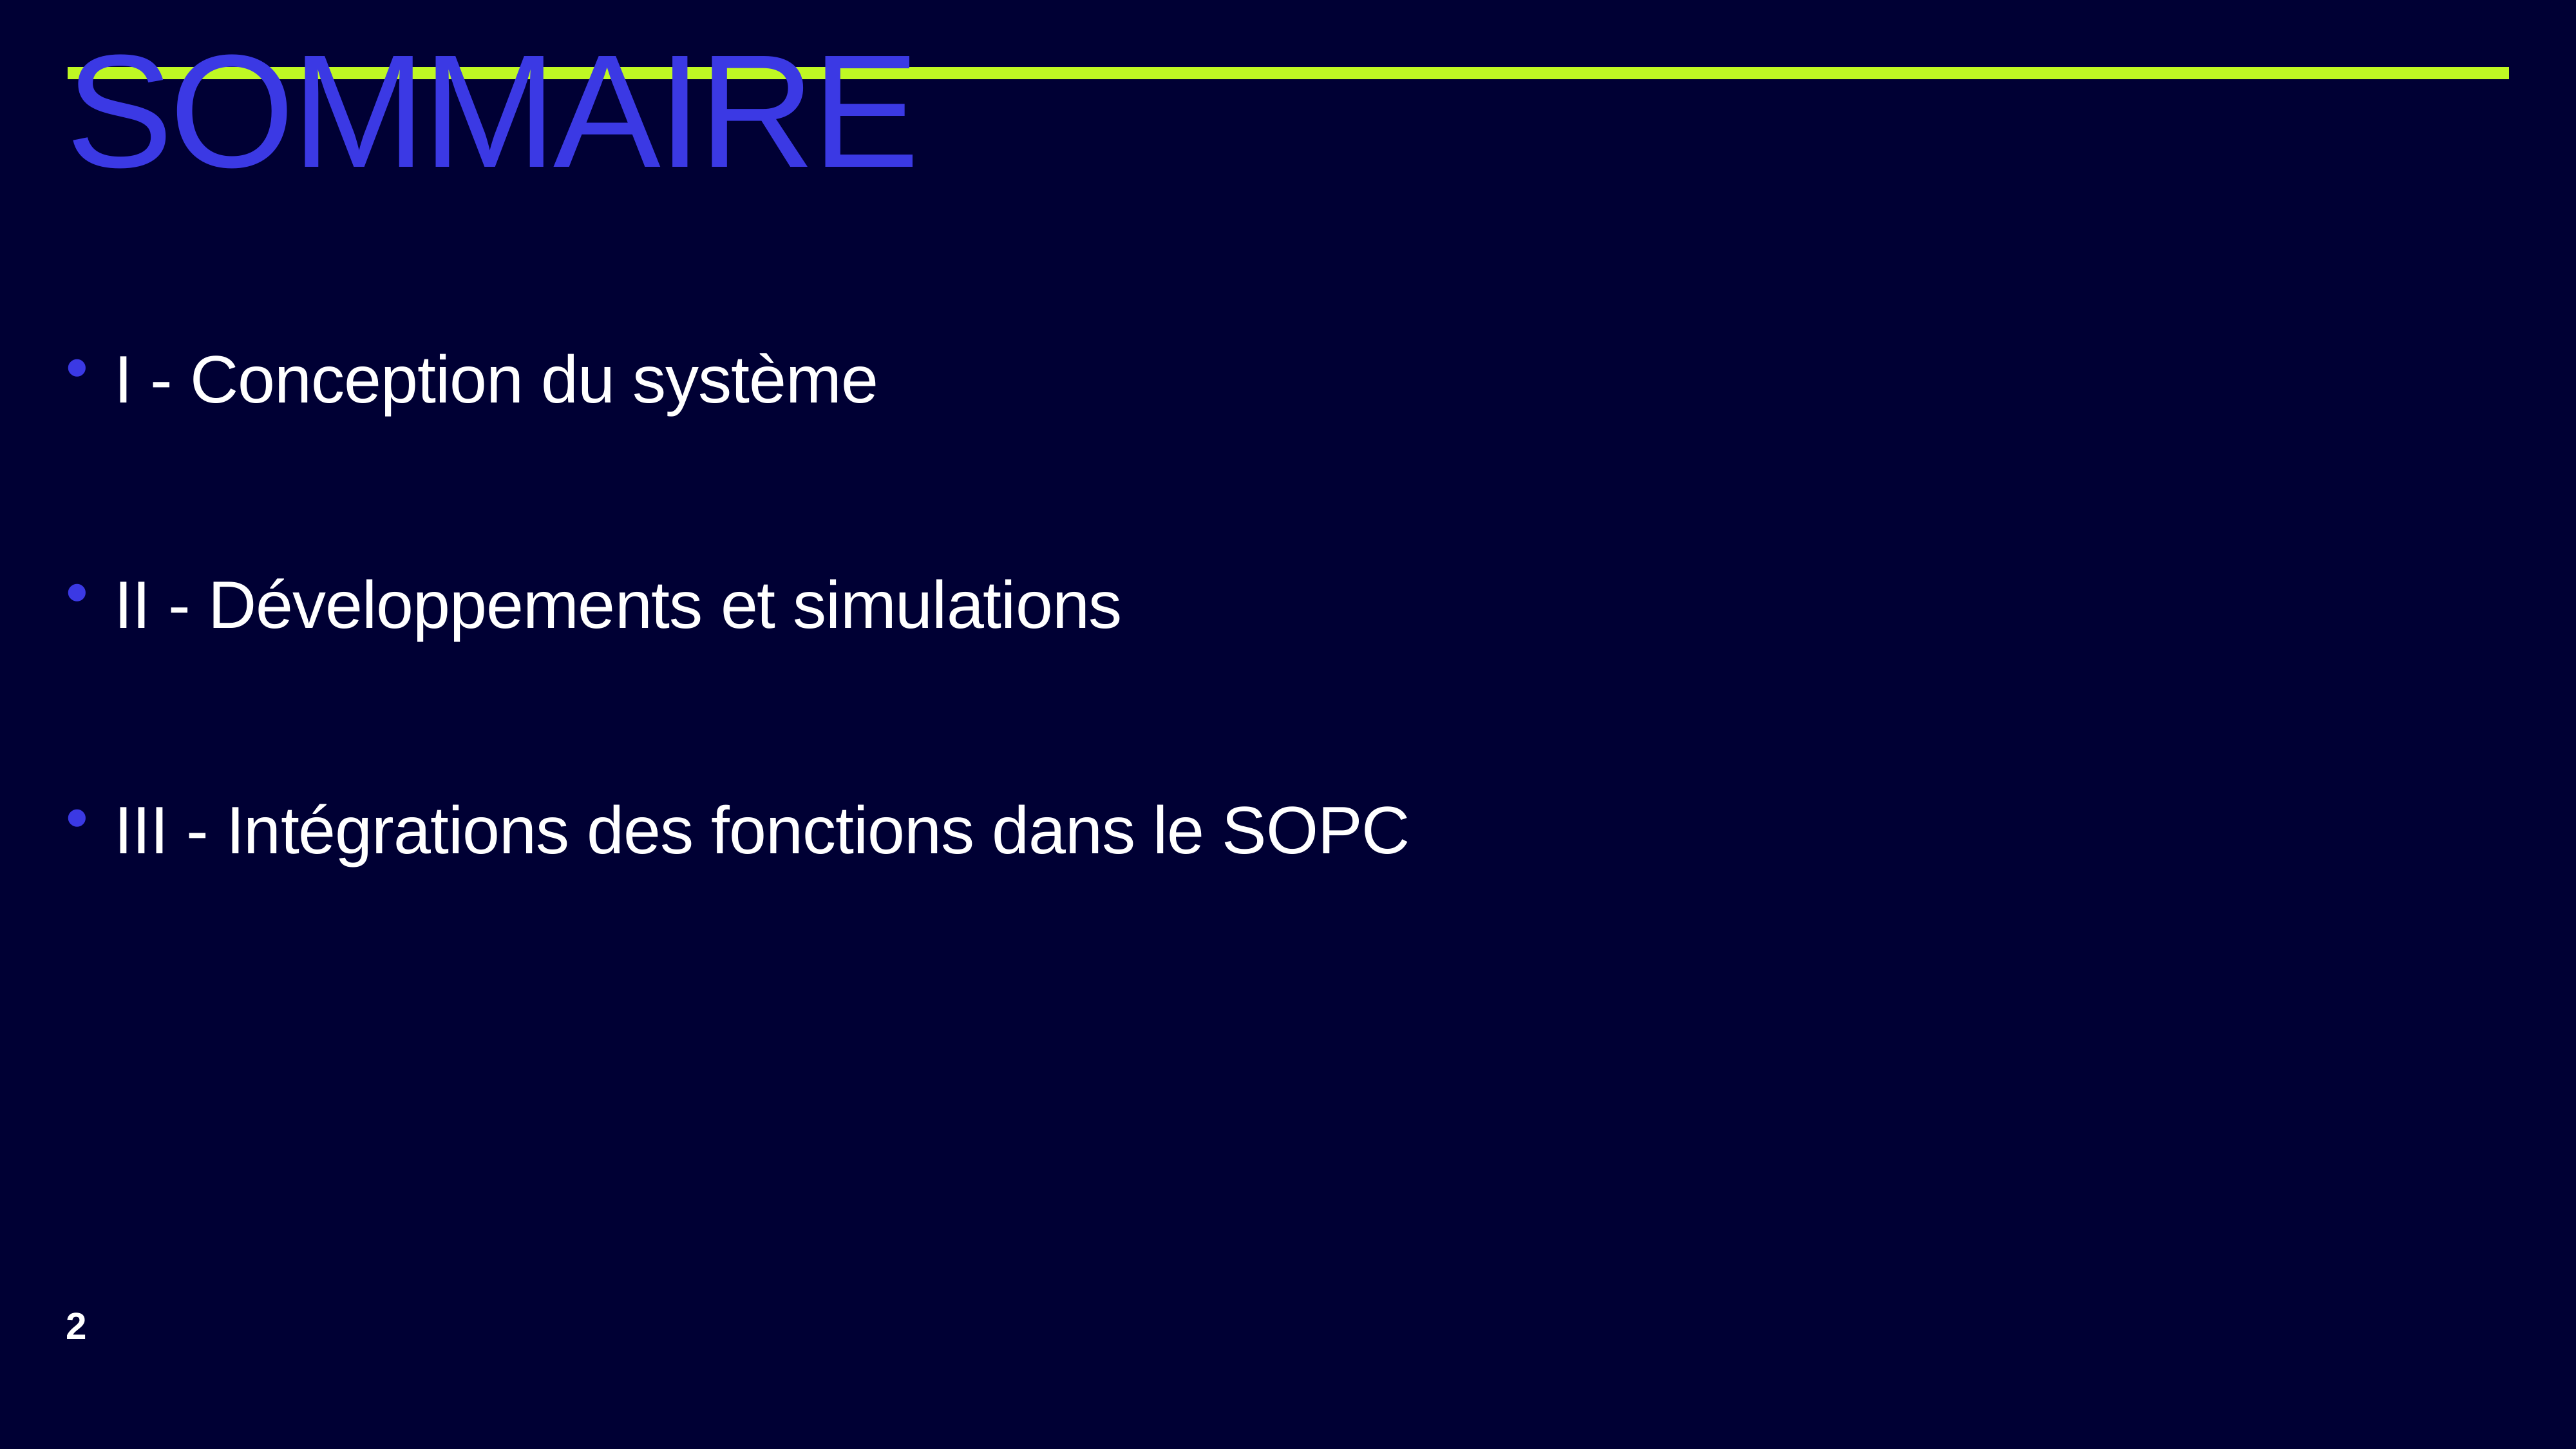

# SOMMAIRE
I - Conception du système

II - Développements et simulations

III - Intégrations des fonctions dans le SOPC
2